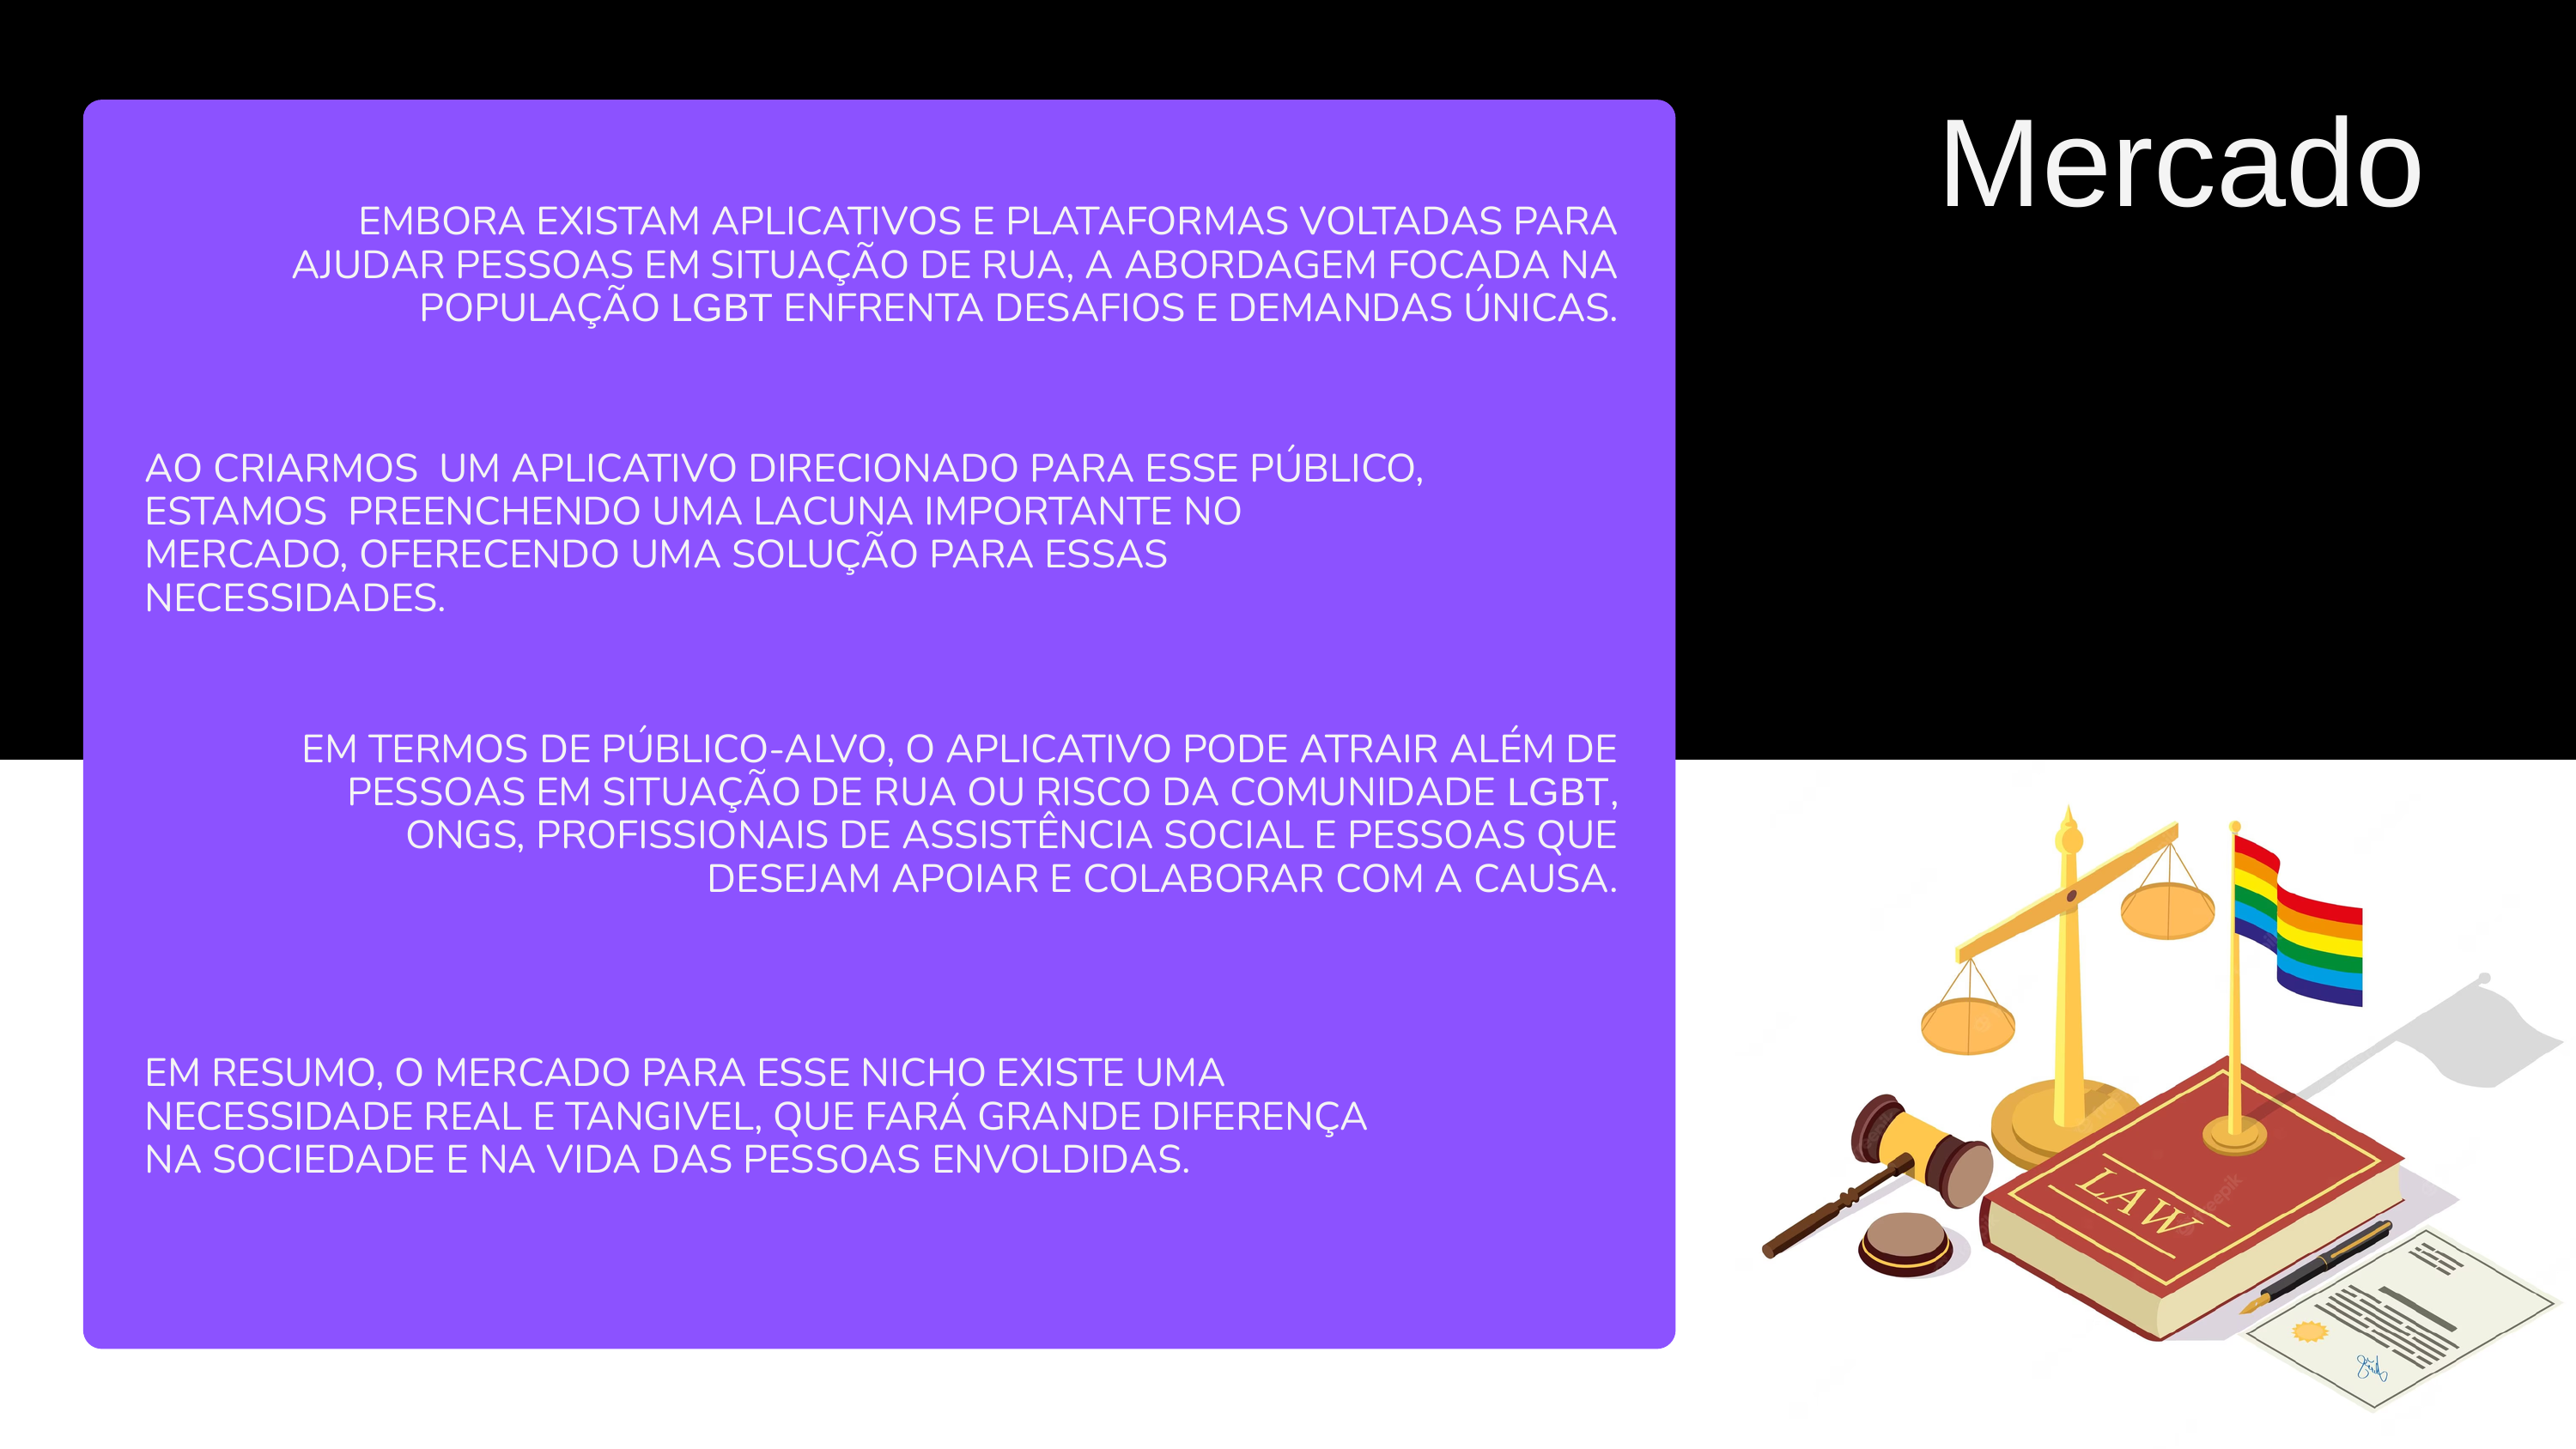

Mercado

EMBORA EXISTAM APLICATIVOS E PLATAFORMAS VOLTADAS PARA AJUDAR PESSOAS EM SITUAÇÃO DE RUA, A ABORDAGEM FOCADA NA POPULAÇÃO LGBT ENFRENTA DESAFIOS E DEMANDAS ÚNICAS.
AO CRIARMOS  UM APLICATIVO DIRECIONADO PARA ESSE PÚBLICO, ESTAMOS  PREENCHENDO UMA LACUNA IMPORTANTE NO MERCADO, OFERECENDO UMA SOLUÇÃO PARA ESSAS NECESSIDADES.

EM TERMOS DE PÚBLICO-ALVO, O APLICATIVO PODE ATRAIR ALÉM DE PESSOAS EM SITUAÇÃO DE RUA OU RISCO DA COMUNIDADE LGBT, ONGS, PROFISSIONAIS DE ASSISTÊNCIA SOCIAL E PESSOAS QUE DESEJAM APOIAR E COLABORAR COM A CAUSA.
EM RESUMO, O MERCADO PARA ESSE NICHO EXISTE UMA NECESSIDADE REAL E TANGIVEL, QUE FARÁ GRANDE DIFERENÇA NA SOCIEDADE E NA VIDA DAS PESSOAS ENVOLDIDAS.